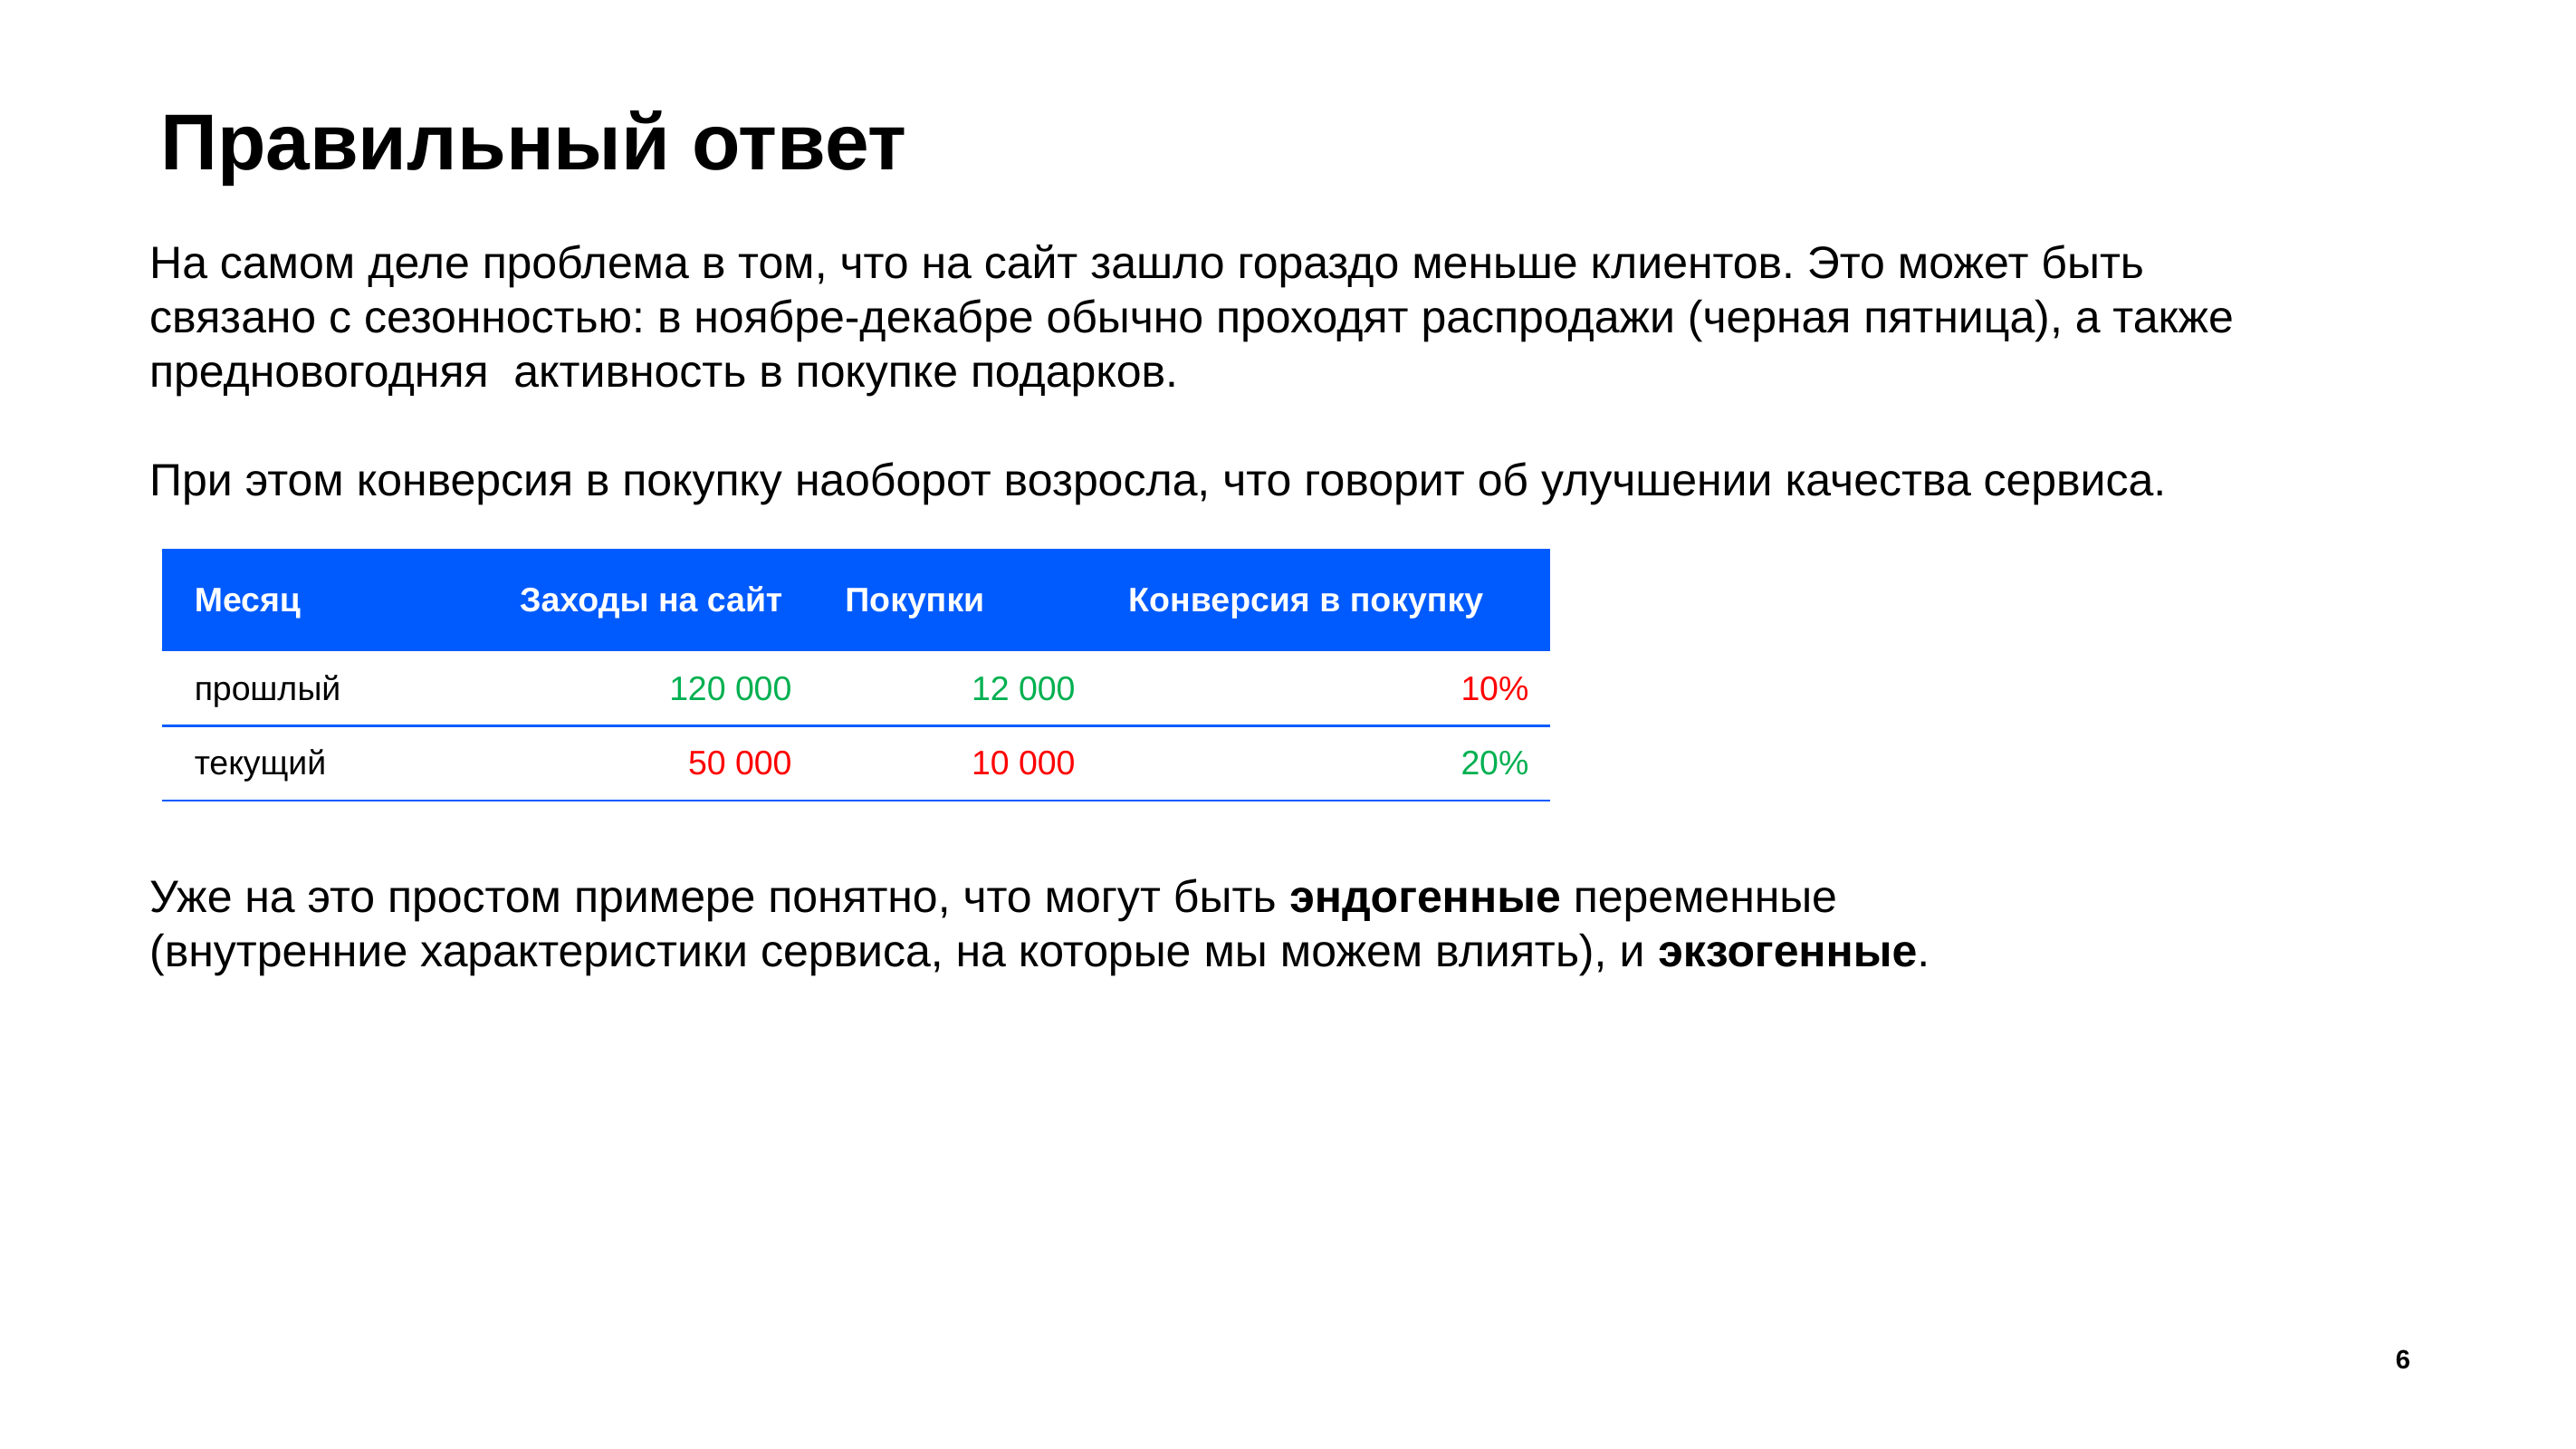

# Правильный ответ
На самом деле проблема в том, что на сайт зашло гораздо меньше клиентов. Это может быть связано с сезонностью: в ноябре-декабре обычно проходят распродажи (черная пятница), а также предновогодняя  активность в покупке подарков.

При этом конверсия в покупку наоборот возросла, что говорит об улучшении качества сервиса.
| Месяц | Заходы на сайт | Покупки | Конверсия в покупку |
| --- | --- | --- | --- |
| прошлый | 120 000 | 12 000 | 10% |
| текущий | 50 000 | 10 000 | 20% |
Уже на это простом примере понятно, что могут быть эндогенные переменные (внутренние характеристики сервиса, на которые мы можем влиять), и экзогенные.
6